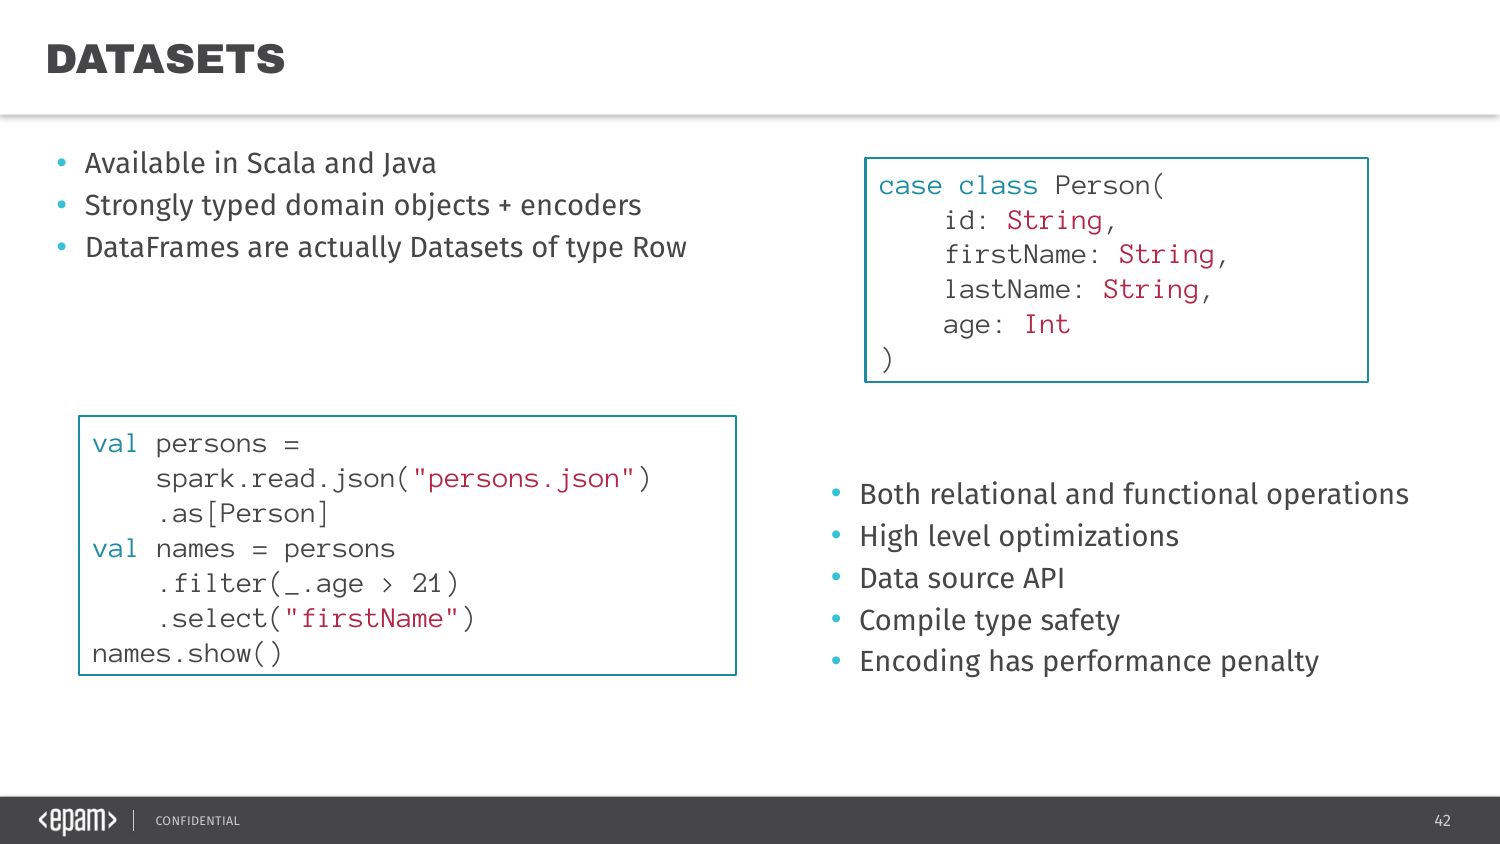

Datasets

Available in Scala and Java
Strongly typed domain objects + encoders
DataFrames are actually Datasets of type Row
case class Person(
    id: String,
    firstName: String,
    lastName: String,
    age: Int
)
val persons =
    spark.read.json("persons.json")
    .as[Person]
val names = persons
    .filter(_.age > 21)
    .select("firstName")
names.show()
Both relational and functional operations
High level optimizations
Data source API
Compile type safety
Encoding has performance penalty